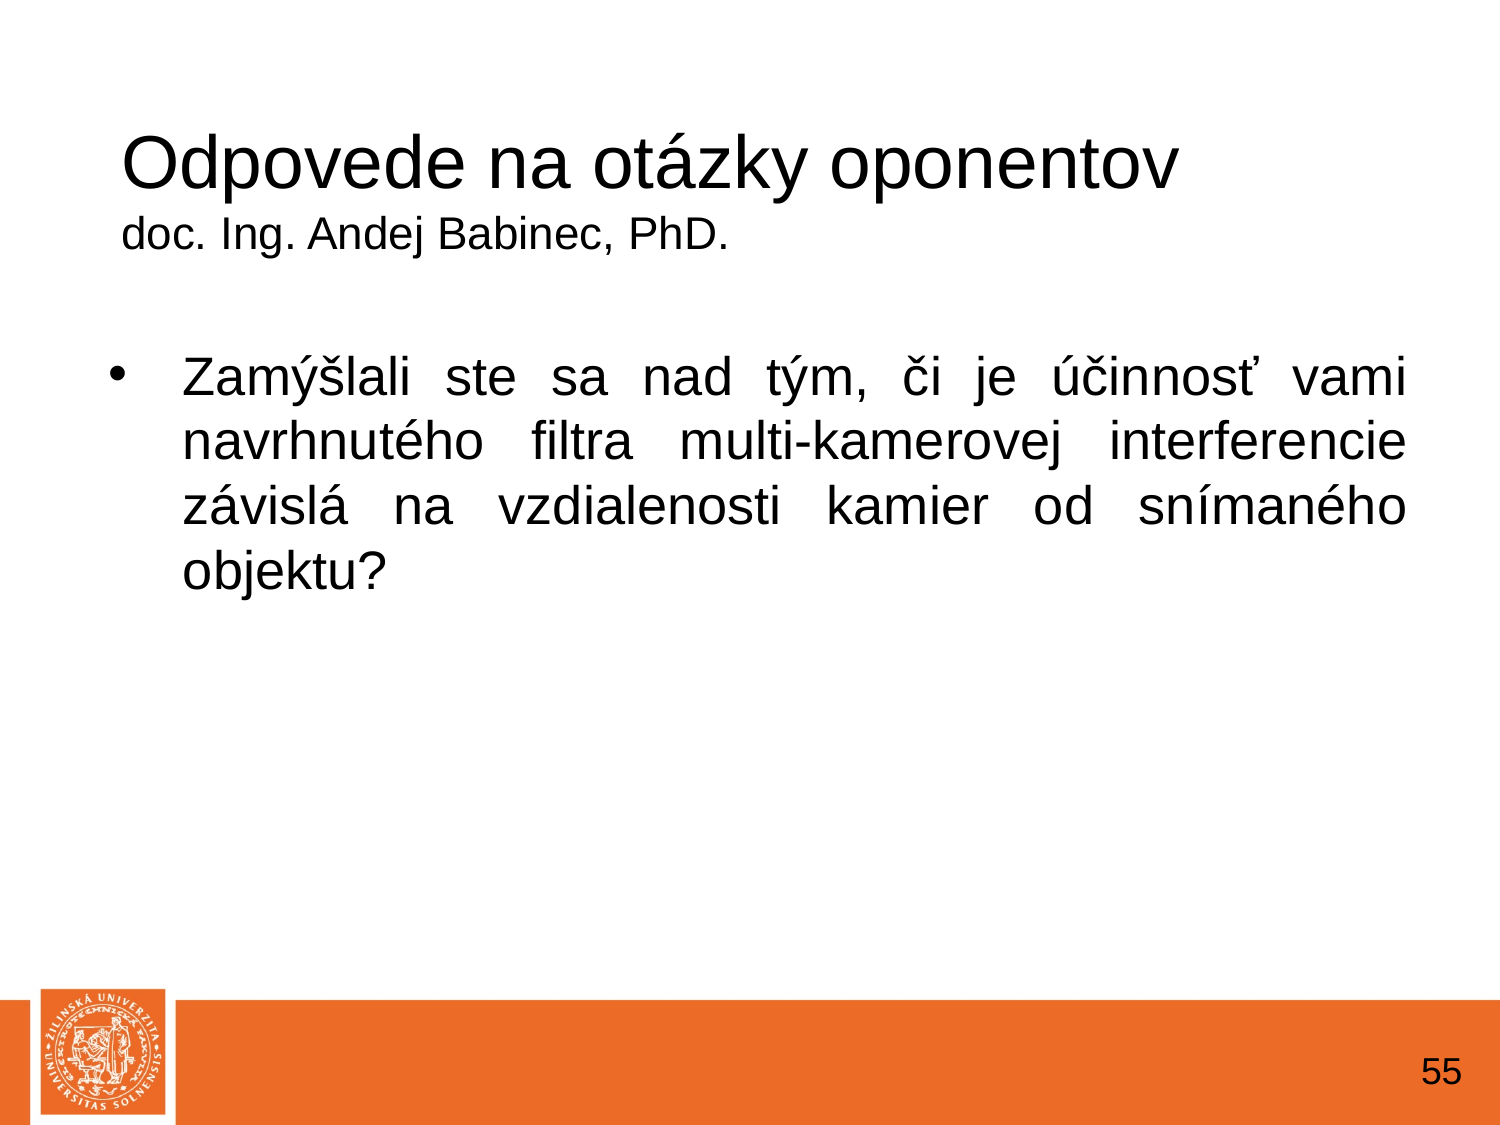

Odpovede na otázky oponentov
doc. Ing. Andej Babinec, PhD.

Zamýšlali ste sa nad tým, či je účinnosť vami navrhnutého filtra multi-kamerovej interferencie závislá na vzdialenosti kamier od snímaného objektu?

55